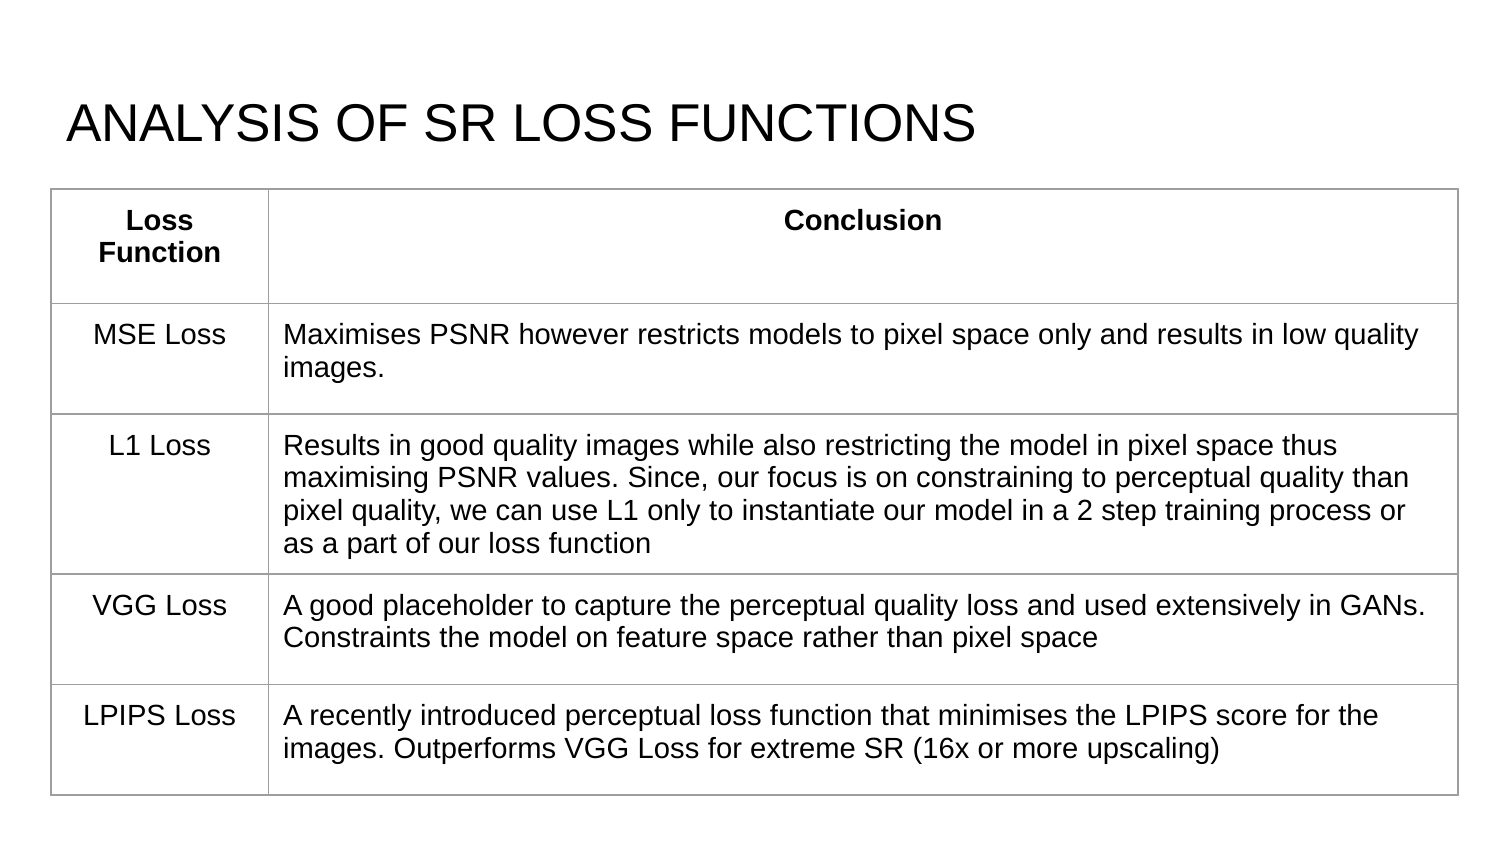

# ANALYSIS OF SR LOSS FUNCTIONS

| Loss Function | Conclusion |
| --- | --- |
| MSE Loss | Maximises PSNR however restricts models to pixel space only and results in low quality images. |
| L1 Loss | Results in good quality images while also restricting the model in pixel space thus maximising PSNR values. Since, our focus is on constraining to perceptual quality than pixel quality, we can use L1 only to instantiate our model in a 2 step training process or as a part of our loss function |
| VGG Loss | A good placeholder to capture the perceptual quality loss and used extensively in GANs. Constraints the model on feature space rather than pixel space |
| LPIPS Loss | A recently introduced perceptual loss function that minimises the LPIPS score for the images. Outperforms VGG Loss for extreme SR (16x or more upscaling) |